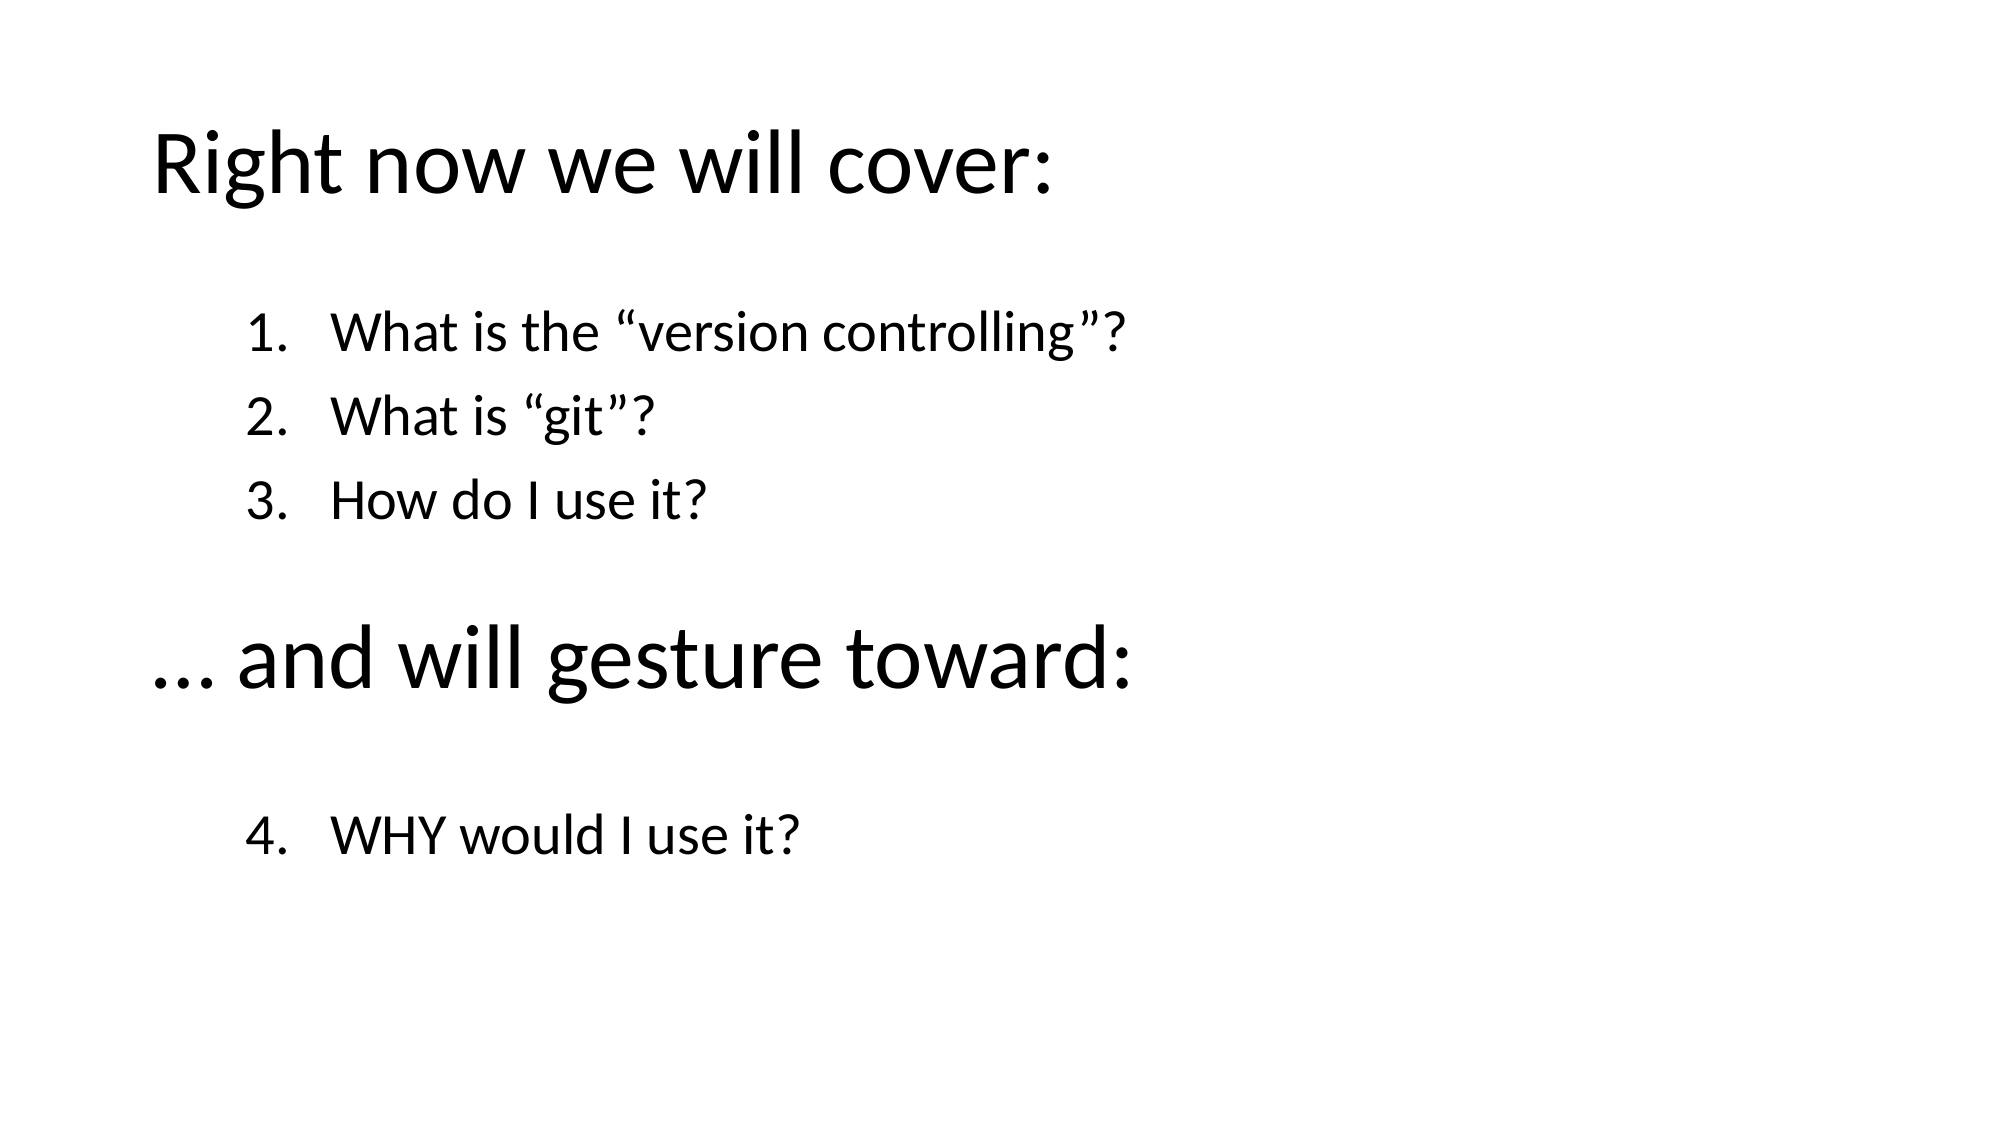

# Right now we will cover: … and will gesture toward:

What is the “version controlling”?
What is “git”?
How do I use it?

WHY would I use it?